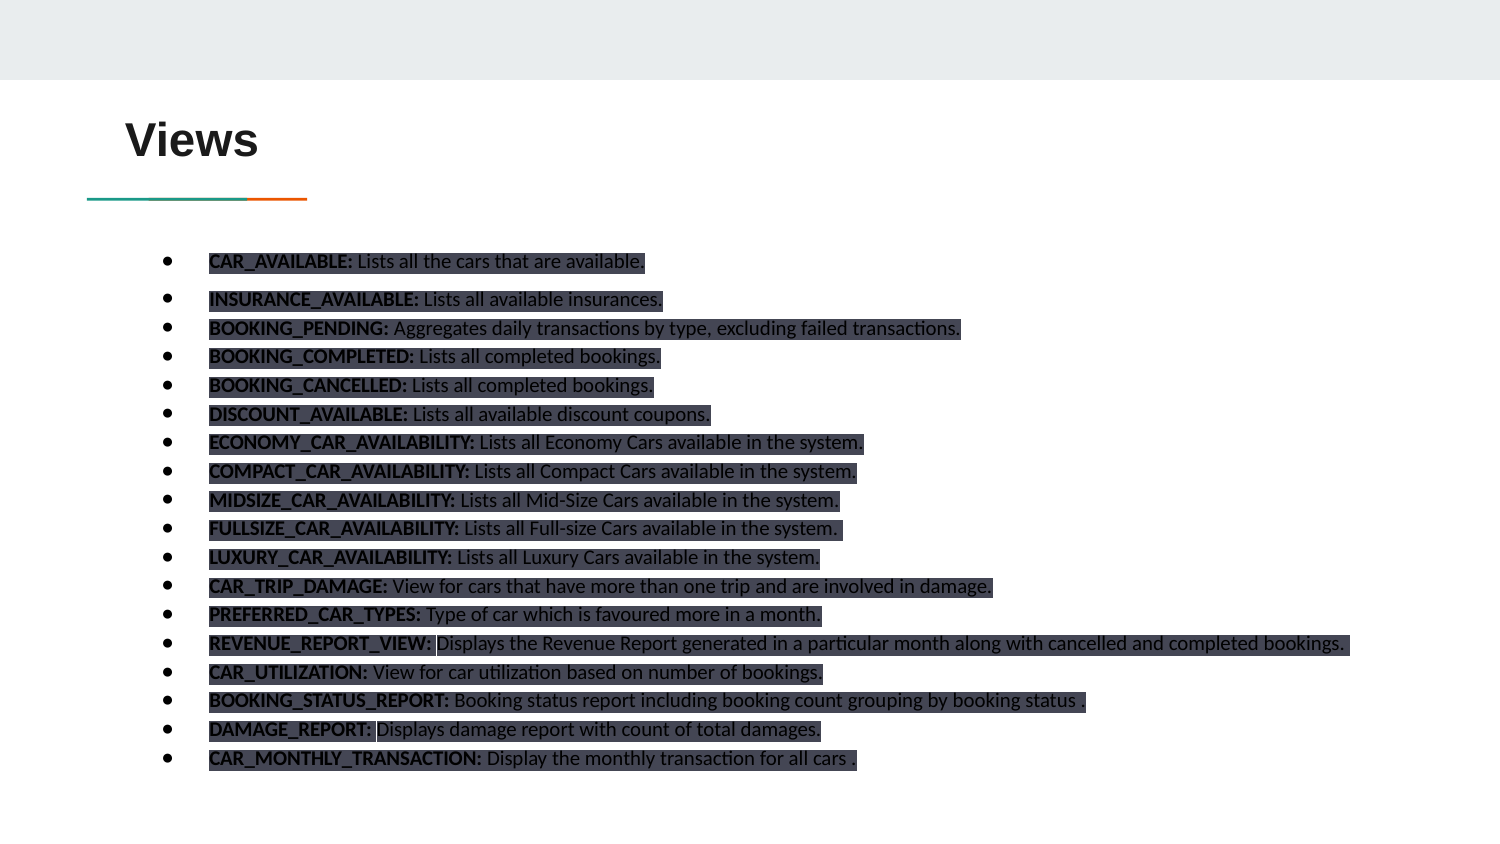

# Views
CAR_AVAILABLE: Lists all the cars that are available.
INSURANCE_AVAILABLE: Lists all available insurances.
BOOKING_PENDING: Aggregates daily transactions by type, excluding failed transactions.
BOOKING_COMPLETED: Lists all completed bookings.
BOOKING_CANCELLED: Lists all completed bookings.
DISCOUNT_AVAILABLE: Lists all available discount coupons.
ECONOMY_CAR_AVAILABILITY: Lists all Economy Cars available in the system.
COMPACT_CAR_AVAILABILITY: Lists all Compact Cars available in the system.
MIDSIZE_CAR_AVAILABILITY: Lists all Mid-Size Cars available in the system.
FULLSIZE_CAR_AVAILABILITY: Lists all Full-size Cars available in the system.
LUXURY_CAR_AVAILABILITY: Lists all Luxury Cars available in the system.
CAR_TRIP_DAMAGE: View for cars that have more than one trip and are involved in damage.
PREFERRED_CAR_TYPES: Type of car which is favoured more in a month.
REVENUE_REPORT_VIEW: Displays the Revenue Report generated in a particular month along with cancelled and completed bookings.
CAR_UTILIZATION: View for car utilization based on number of bookings.
BOOKING_STATUS_REPORT: Booking status report including booking count grouping by booking status .
DAMAGE_REPORT: Displays damage report with count of total damages.
CAR_MONTHLY_TRANSACTION: Display the monthly transaction for all cars .